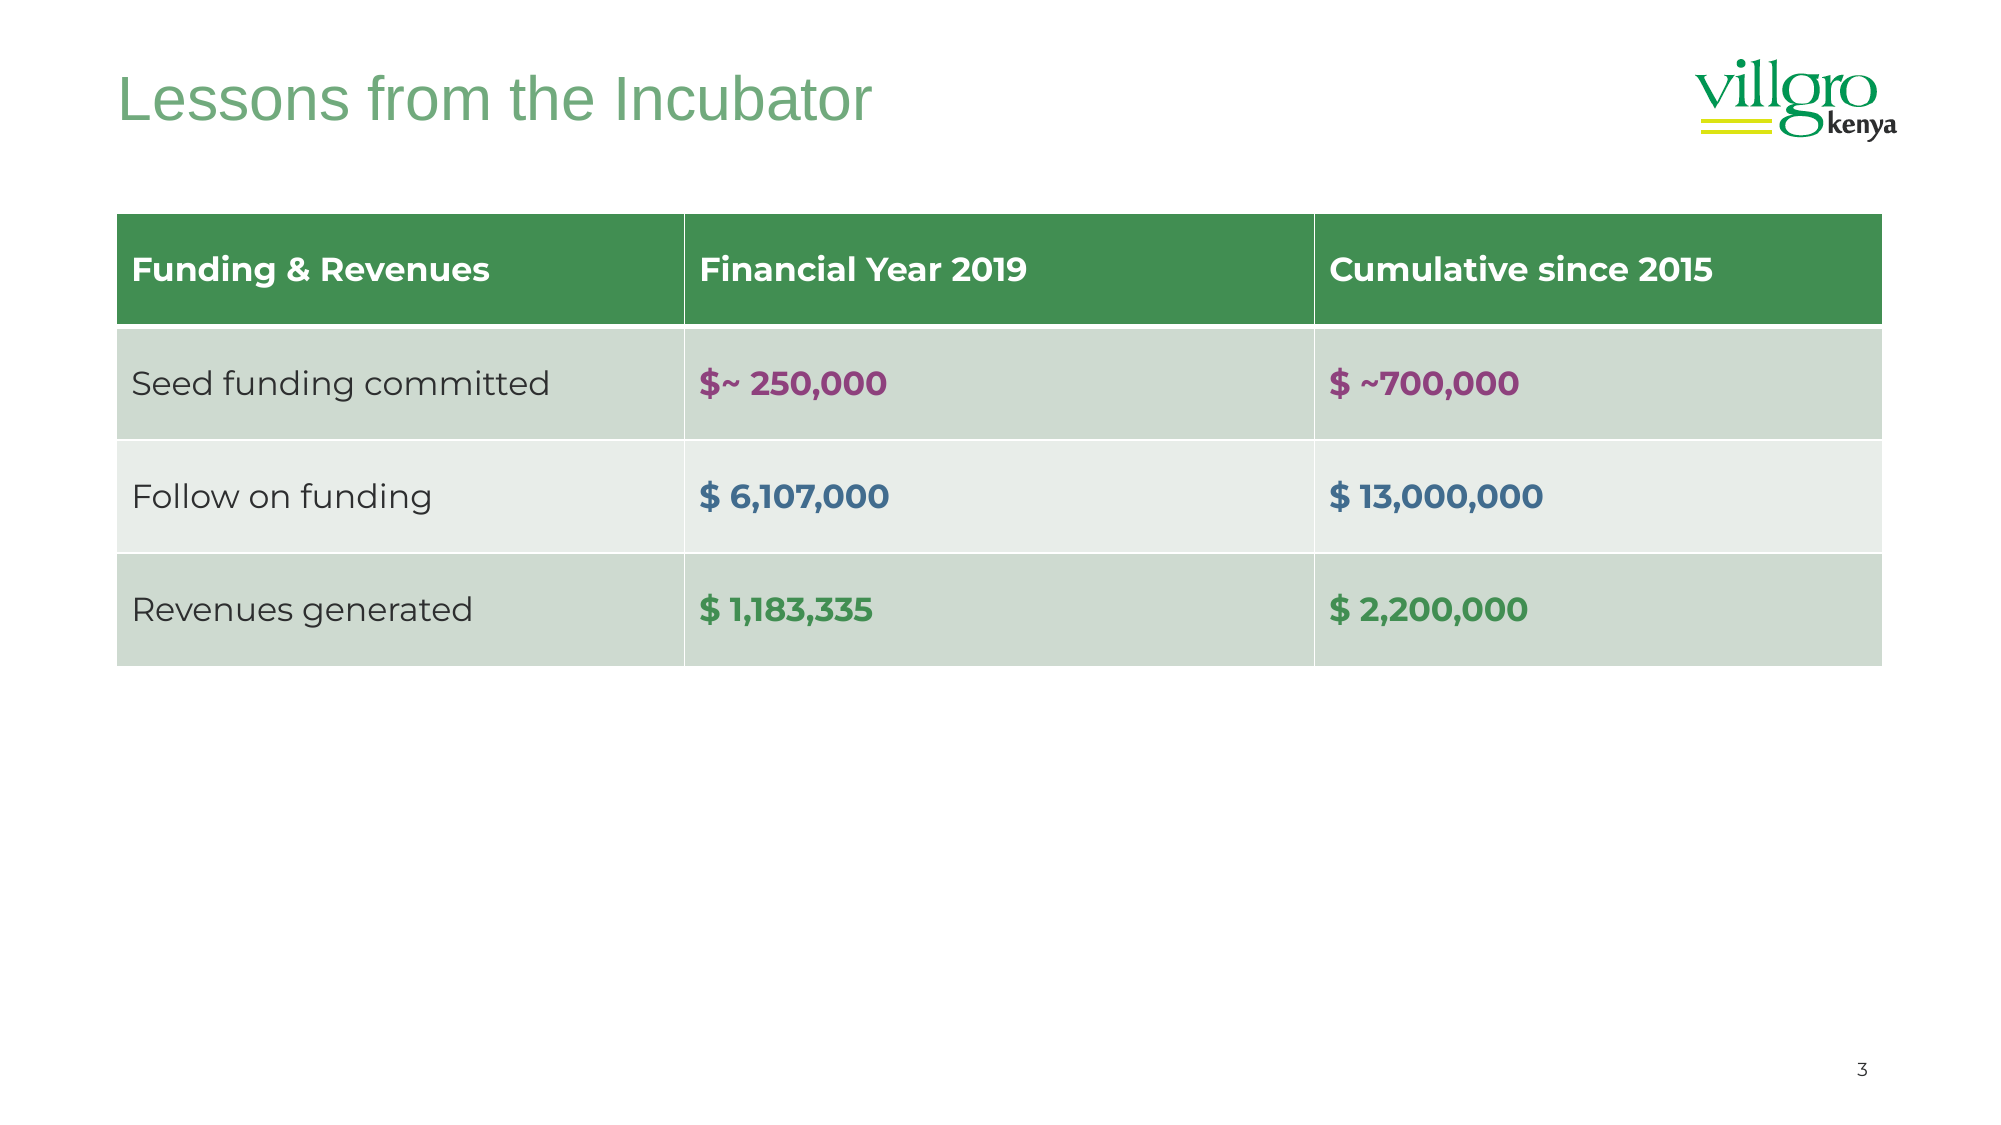

# Lessons from the Incubator
| Funding & Revenues | Financial Year 2019 | Cumulative since 2015 |
| --- | --- | --- |
| Seed funding committed | $~ 250,000 | $ ~700,000 |
| Follow on funding | $ 6,107,000 | $ 13,000,000 |
| Revenues generated | $ 1,183,335 | $ 2,200,000 |

3